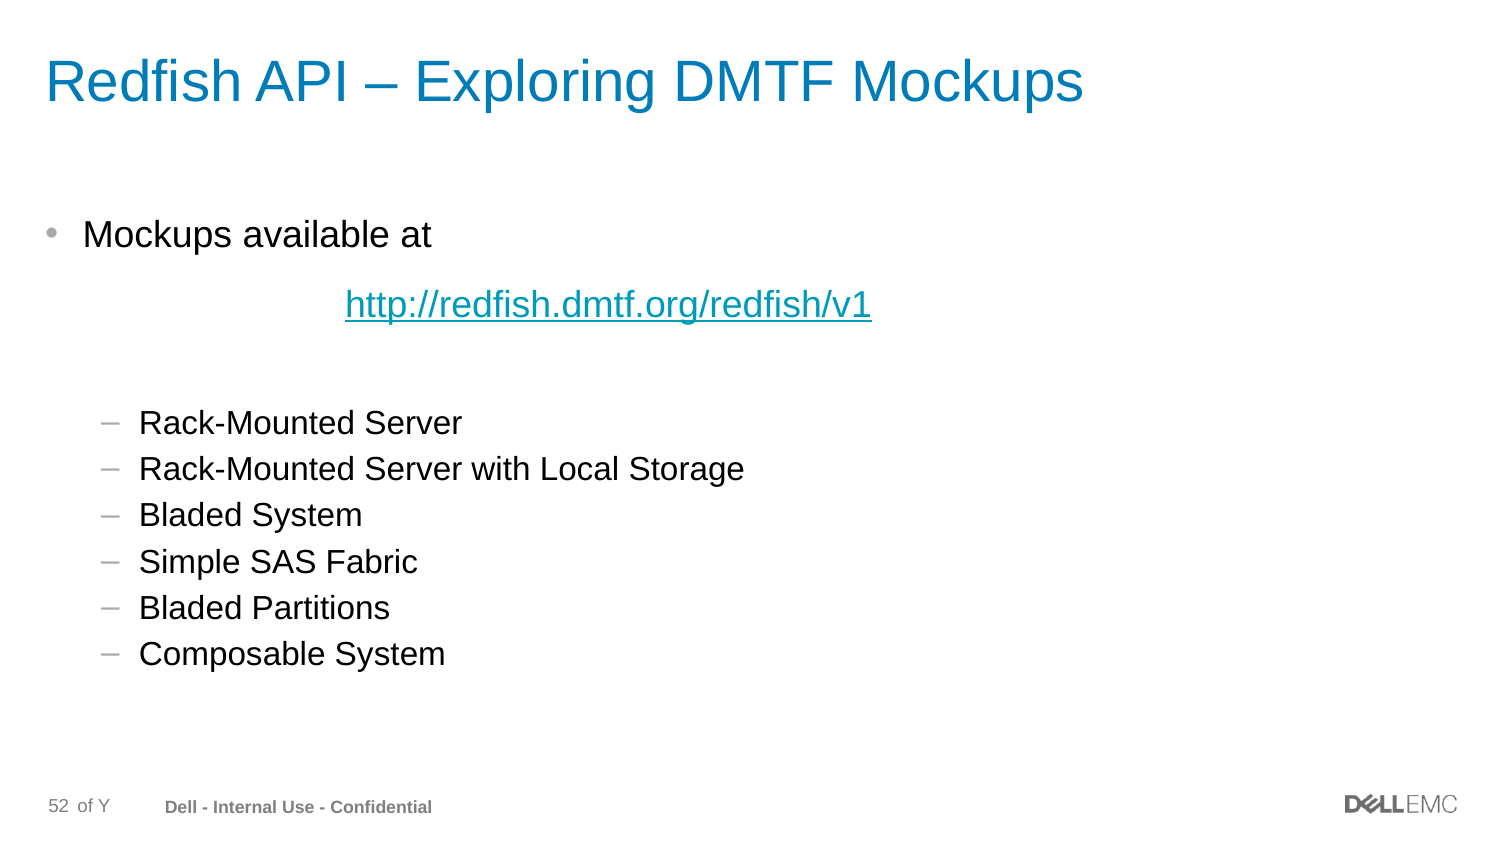

# Redfish API – Exploring DMTF Mockups
Mockups available at
		http://redfish.dmtf.org/redfish/v1

Rack-Mounted Server
Rack-Mounted Server with Local Storage
Bladed System
Simple SAS Fabric
Bladed Partitions
Composable System